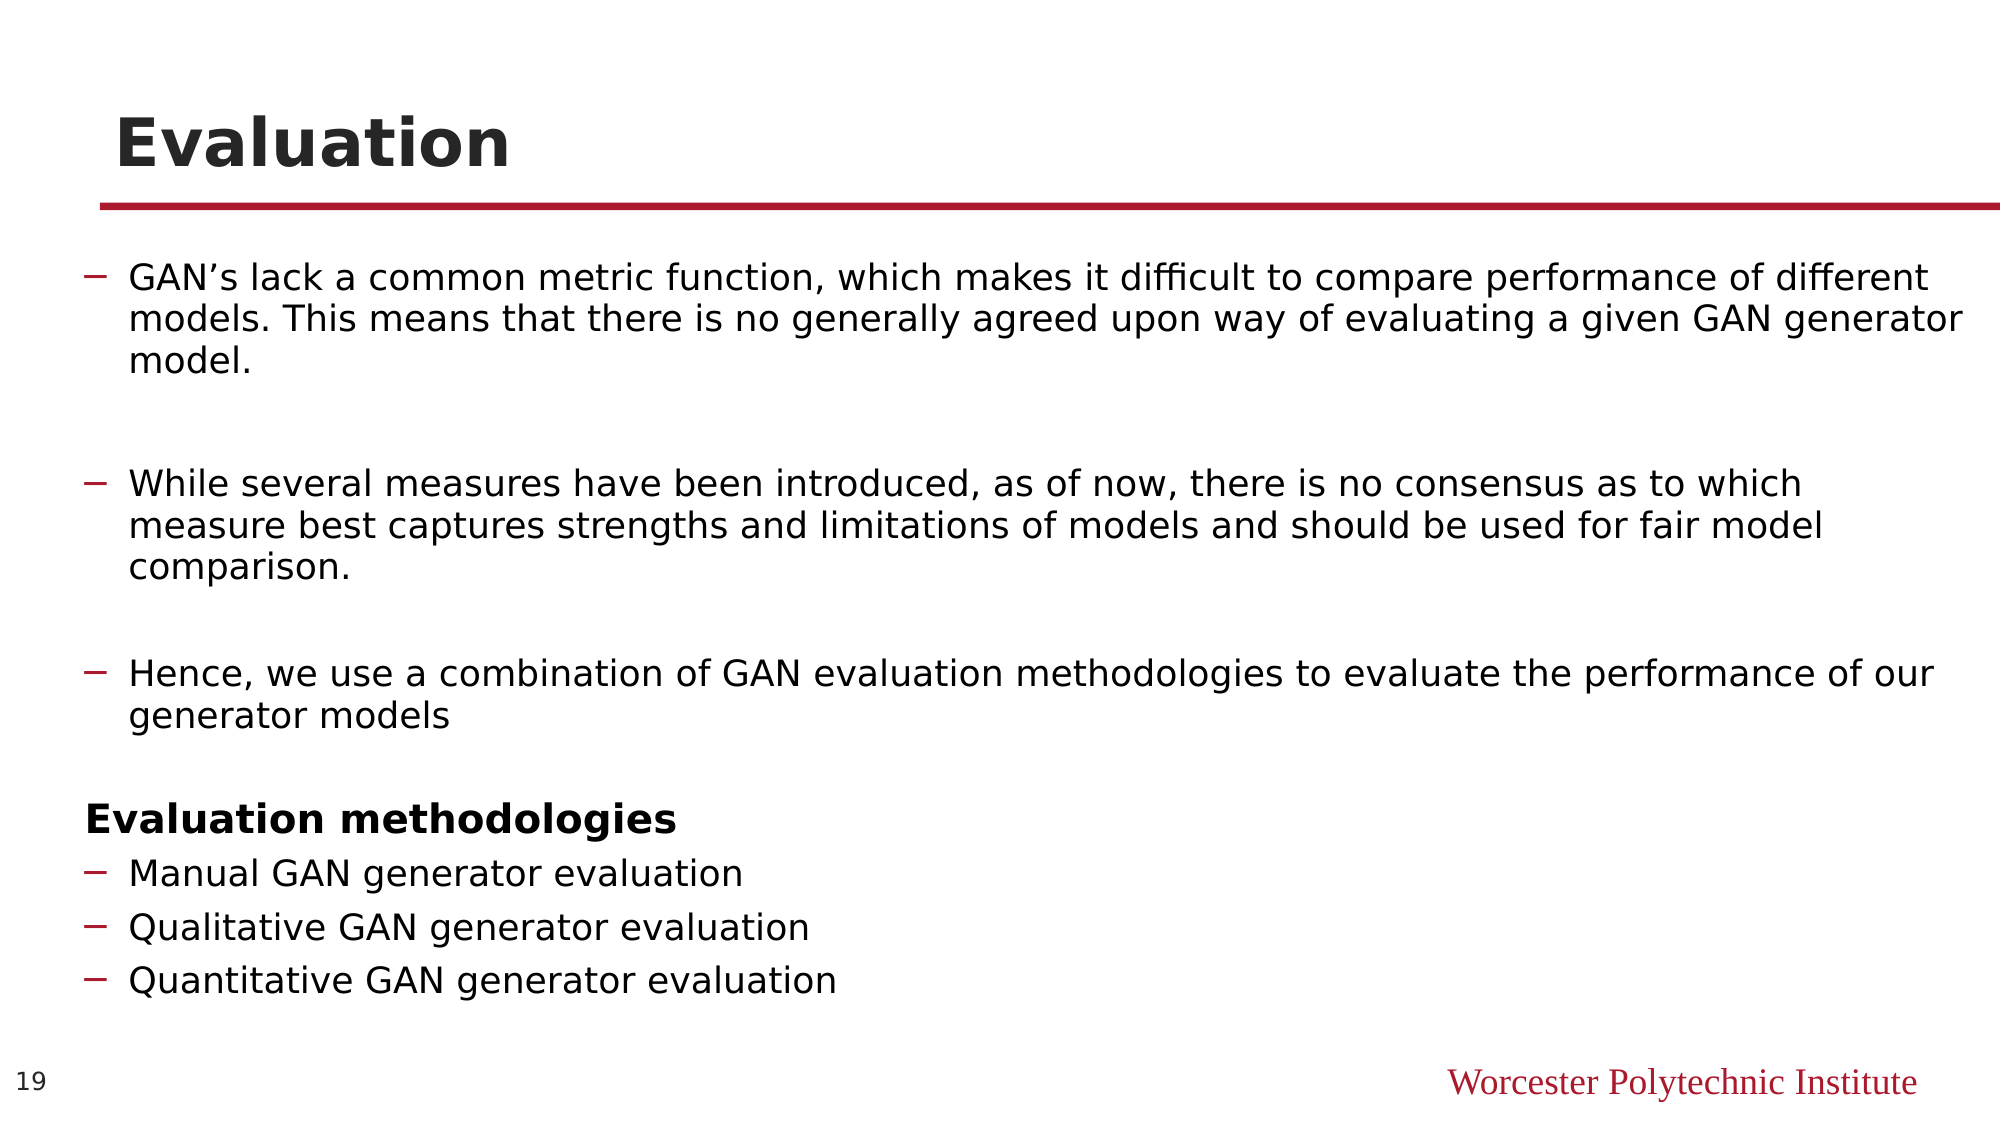

# Evaluation
GAN’s lack a common metric function, which makes it difficult to compare performance of different models. This means that there is no generally agreed upon way of evaluating a given GAN generator model.

While several measures have been introduced, as of now, there is no consensus as to which measure best captures strengths and limitations of models and should be used for fair model comparison.

Hence, we use a combination of GAN evaluation methodologies to evaluate the performance of our generator models

Evaluation methodologies
Manual GAN generator evaluation
Qualitative GAN generator evaluation
Quantitative GAN generator evaluation

19